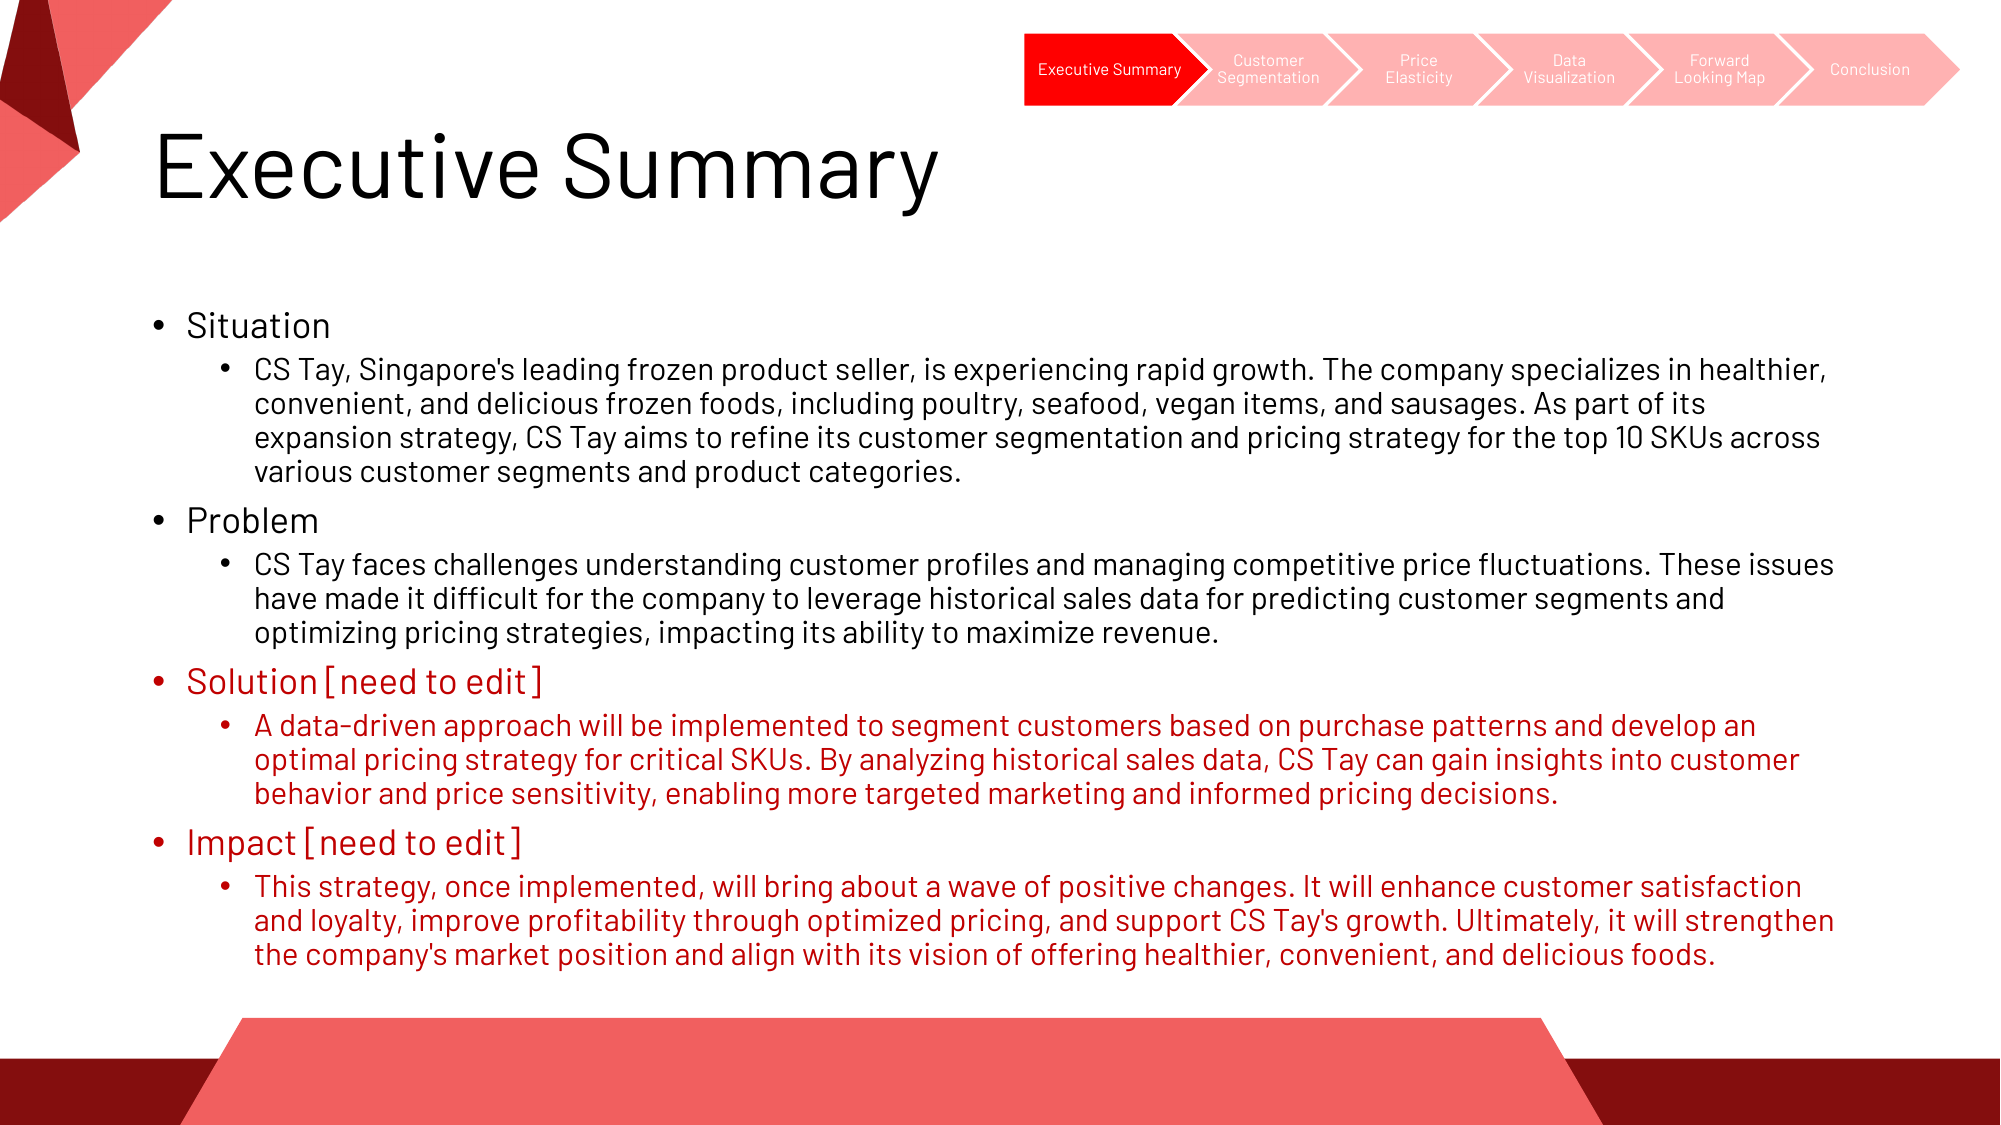

Executive Summary
Customer Segmentation
Price Elasticity
Data Visualization
Forward Looking Map
Conclusion
# Executive Summary
Situation
CS Tay, Singapore's leading frozen product seller, is experiencing rapid growth. The company specializes in healthier, convenient, and delicious frozen foods, including poultry, seafood, vegan items, and sausages. As part of its expansion strategy, CS Tay aims to refine its customer segmentation and pricing strategy for the top 10 SKUs across various customer segments and product categories.
Problem
CS Tay faces challenges understanding customer profiles and managing competitive price fluctuations. These issues have made it difficult for the company to leverage historical sales data for predicting customer segments and optimizing pricing strategies, impacting its ability to maximize revenue.
Solution [need to edit]
A data-driven approach will be implemented to segment customers based on purchase patterns and develop an optimal pricing strategy for critical SKUs. By analyzing historical sales data, CS Tay can gain insights into customer behavior and price sensitivity, enabling more targeted marketing and informed pricing decisions.
Impact [need to edit]
This strategy, once implemented, will bring about a wave of positive changes. It will enhance customer satisfaction and loyalty, improve profitability through optimized pricing, and support CS Tay's growth. Ultimately, it will strengthen the company's market position and align with its vision of offering healthier, convenient, and delicious foods.

31 Aug 2024
BDA Capstone Project Wave15 Group7
3